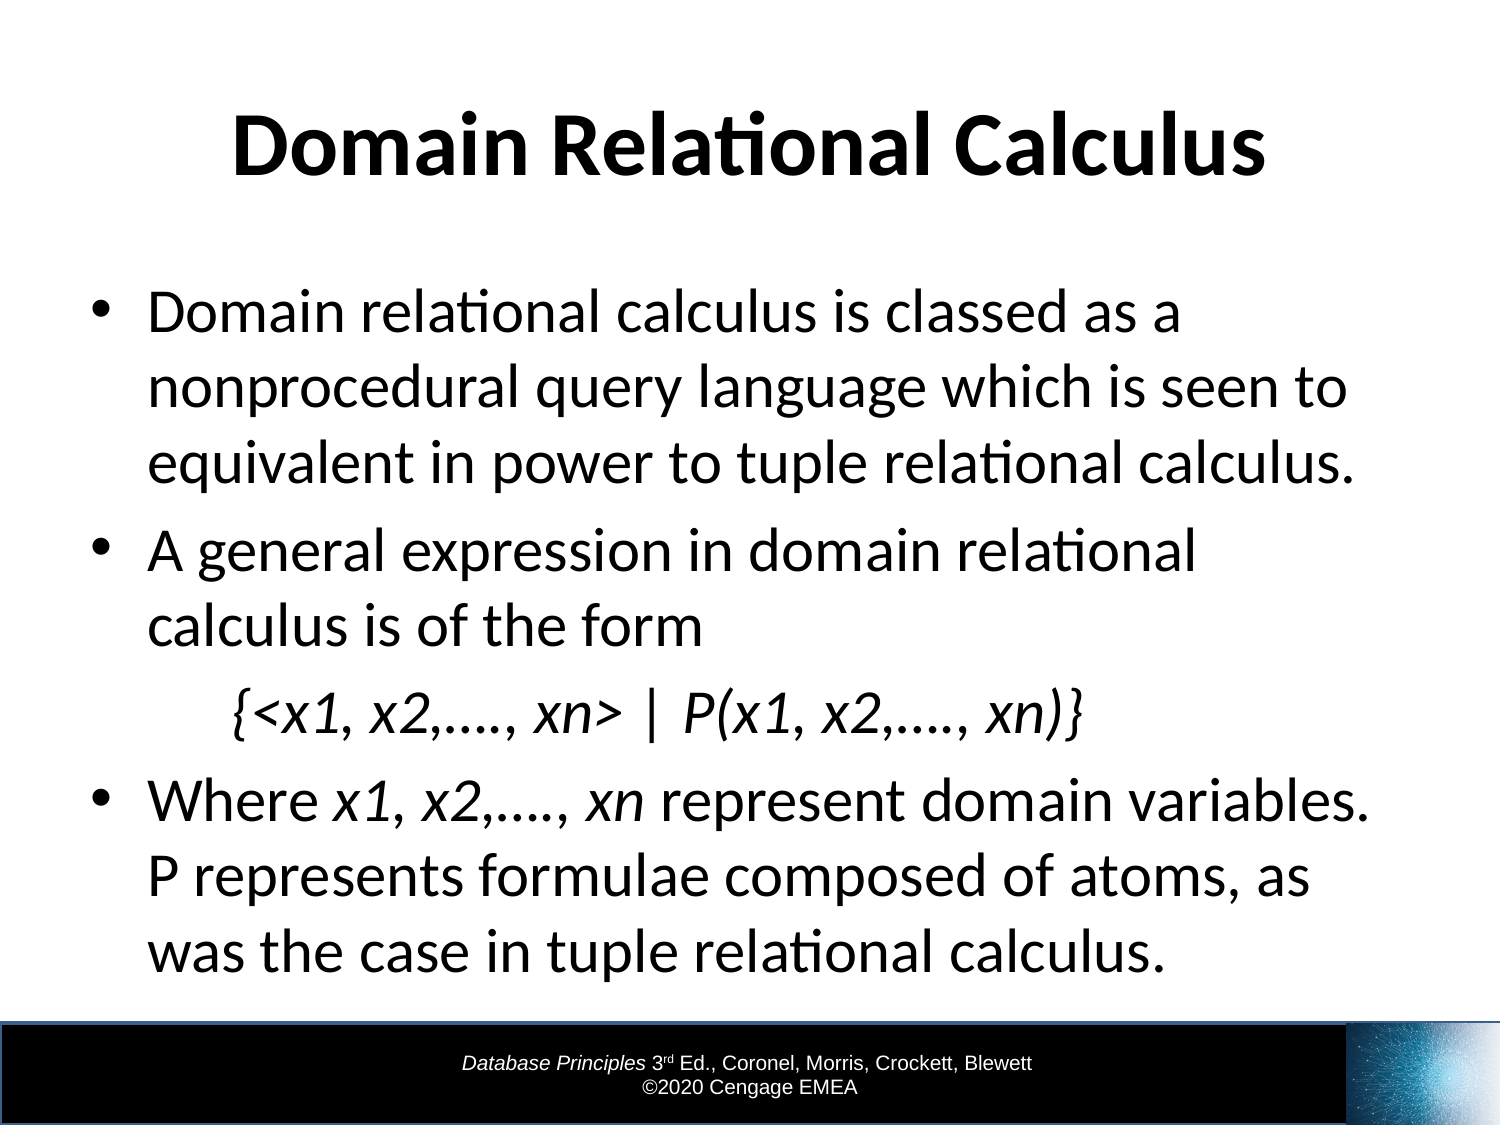

# Domain Relational Calculus
Domain relational calculus is classed as a nonprocedural query language which is seen to equivalent in power to tuple relational calculus.
A general expression in domain relational calculus is of the form
		{<x1, x2,…., xn> | P(x1, x2,…., xn)}
Where x1, x2,…., xn represent domain variables. P represents formulae composed of atoms, as was the case in tuple relational calculus.